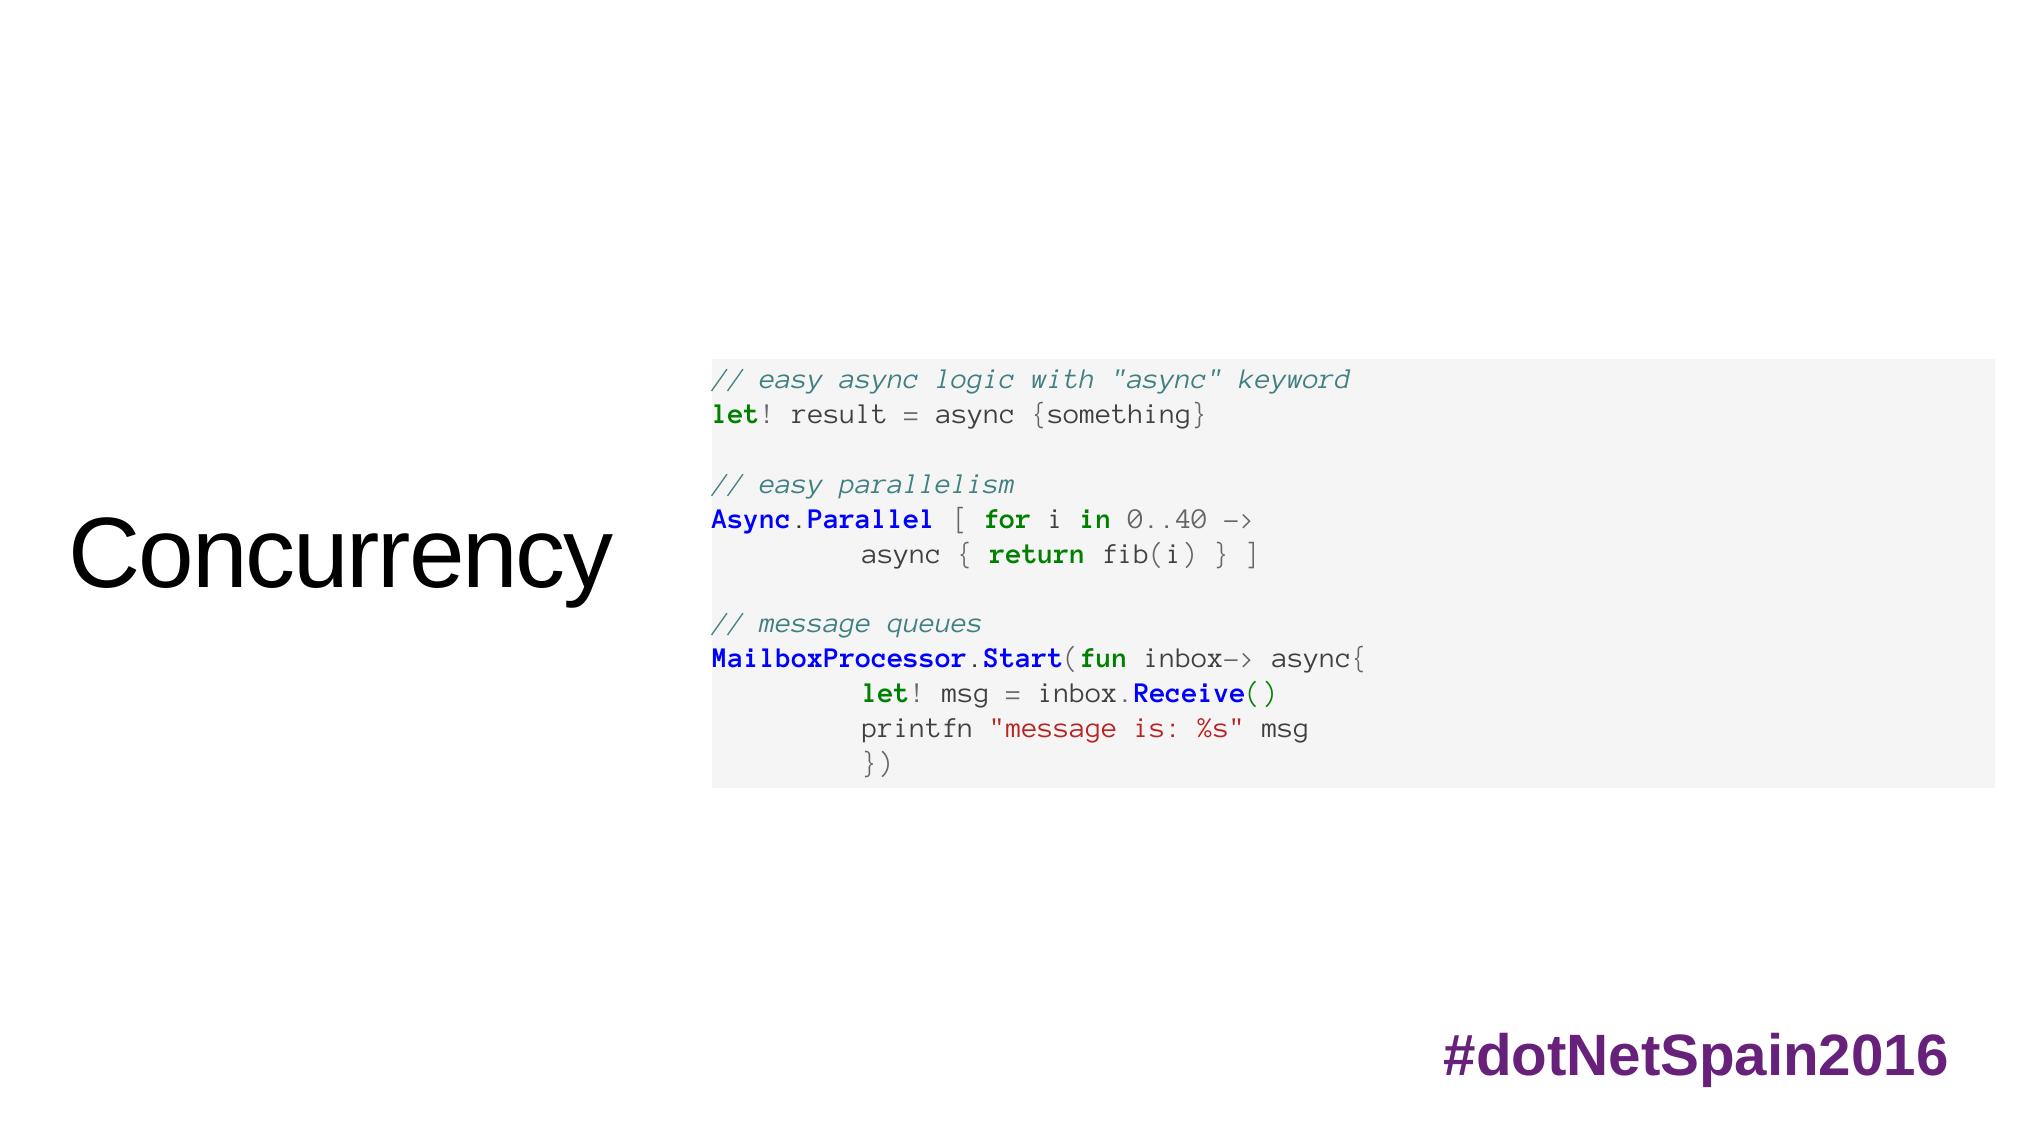

// easy async logic with "async" keyword
let! result = async {something}

// easy parallelism
Async.Parallel [ for i in 0..40 ->
	async { return fib(i) } ]

// message queues
MailboxProcessor.Start(fun inbox-> async{
	let! msg = inbox.Receive()
	printfn "message is: %s" msg
	})
# Concurrency